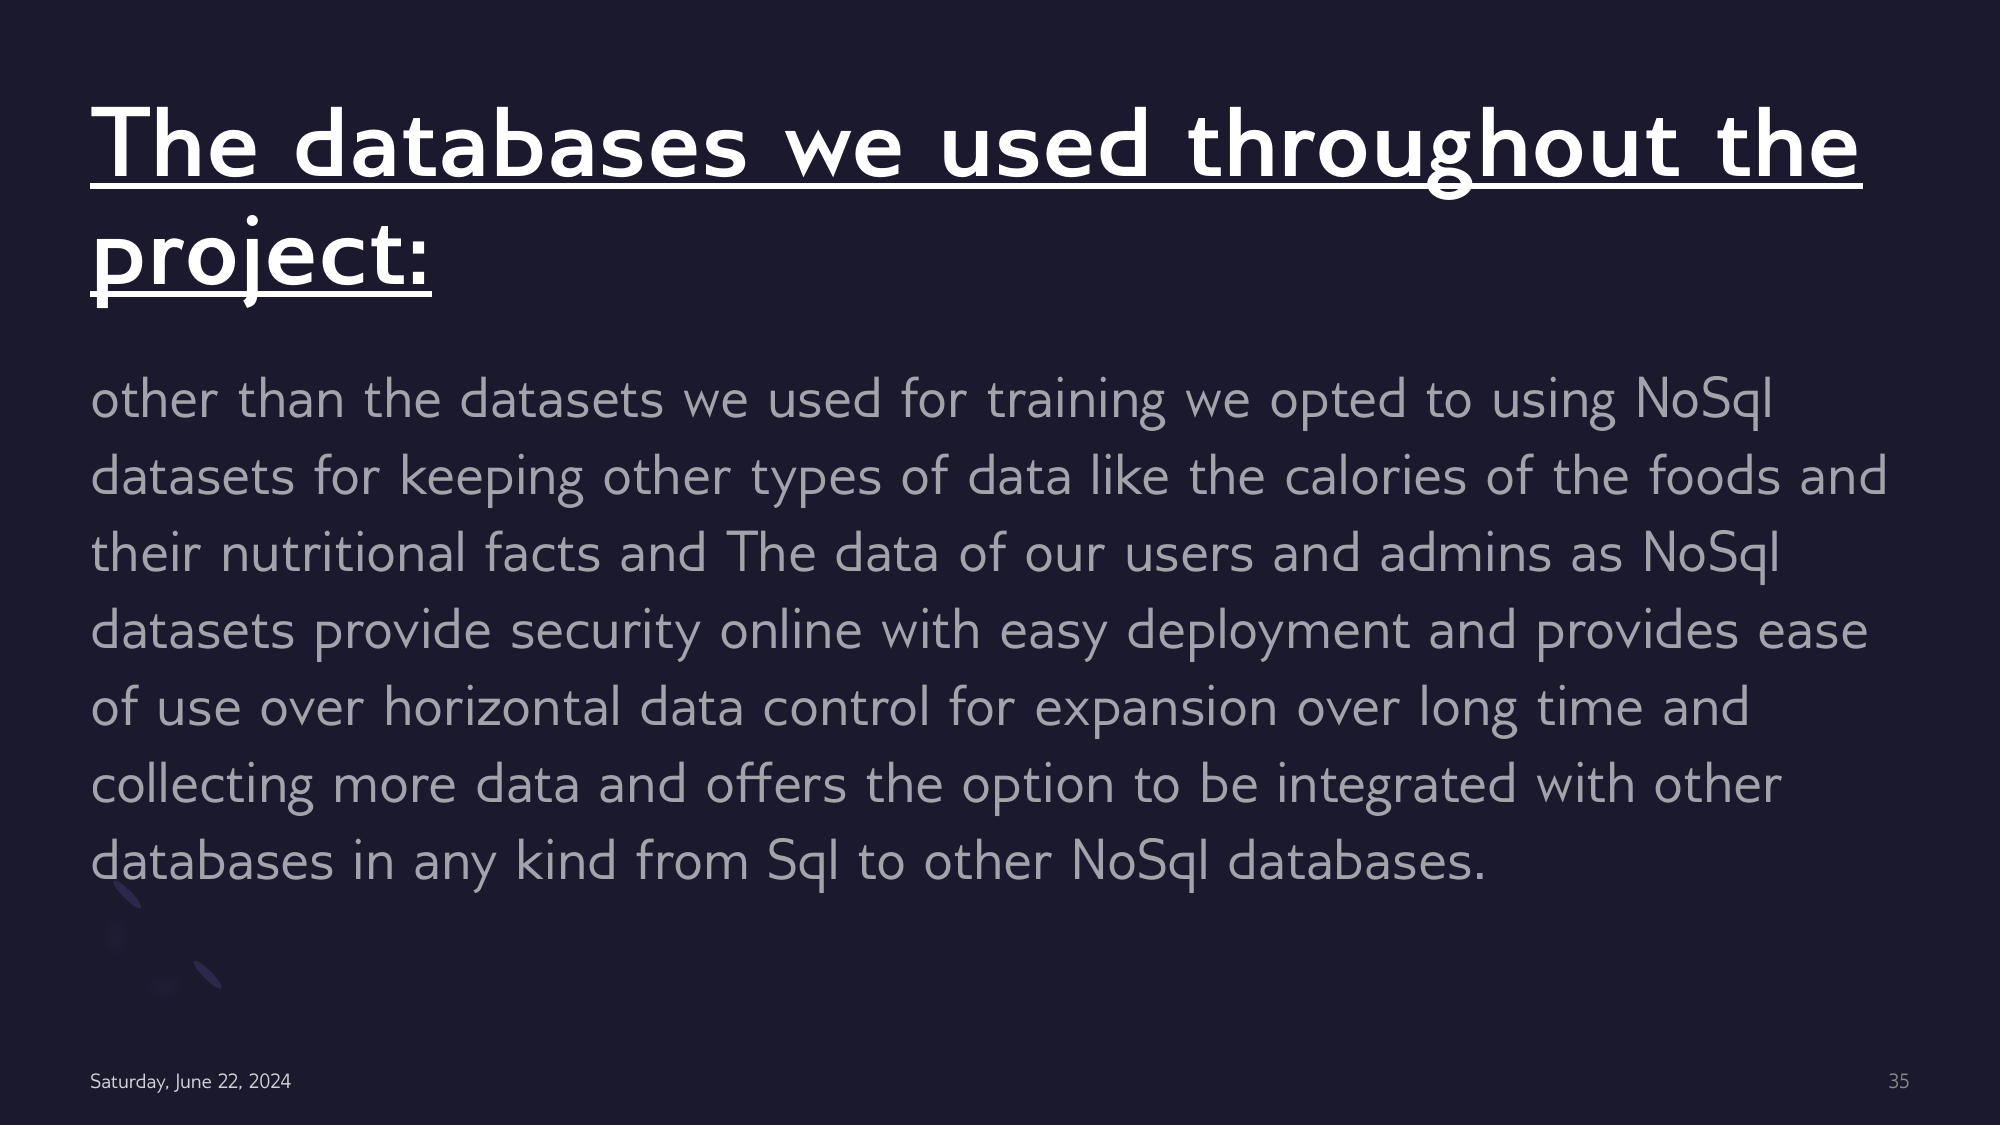

# The databases we used throughout the project:
other than the datasets we used for training we opted to using NoSql datasets for keeping other types of data like the calories of the foods and their nutritional facts and The data of our users and admins as NoSql datasets provide security online with easy deployment and provides ease of use over horizontal data control for expansion over long time and collecting more data and offers the option to be integrated with other databases in any kind from Sql to other NoSql databases.
Saturday, June 22, 2024
35